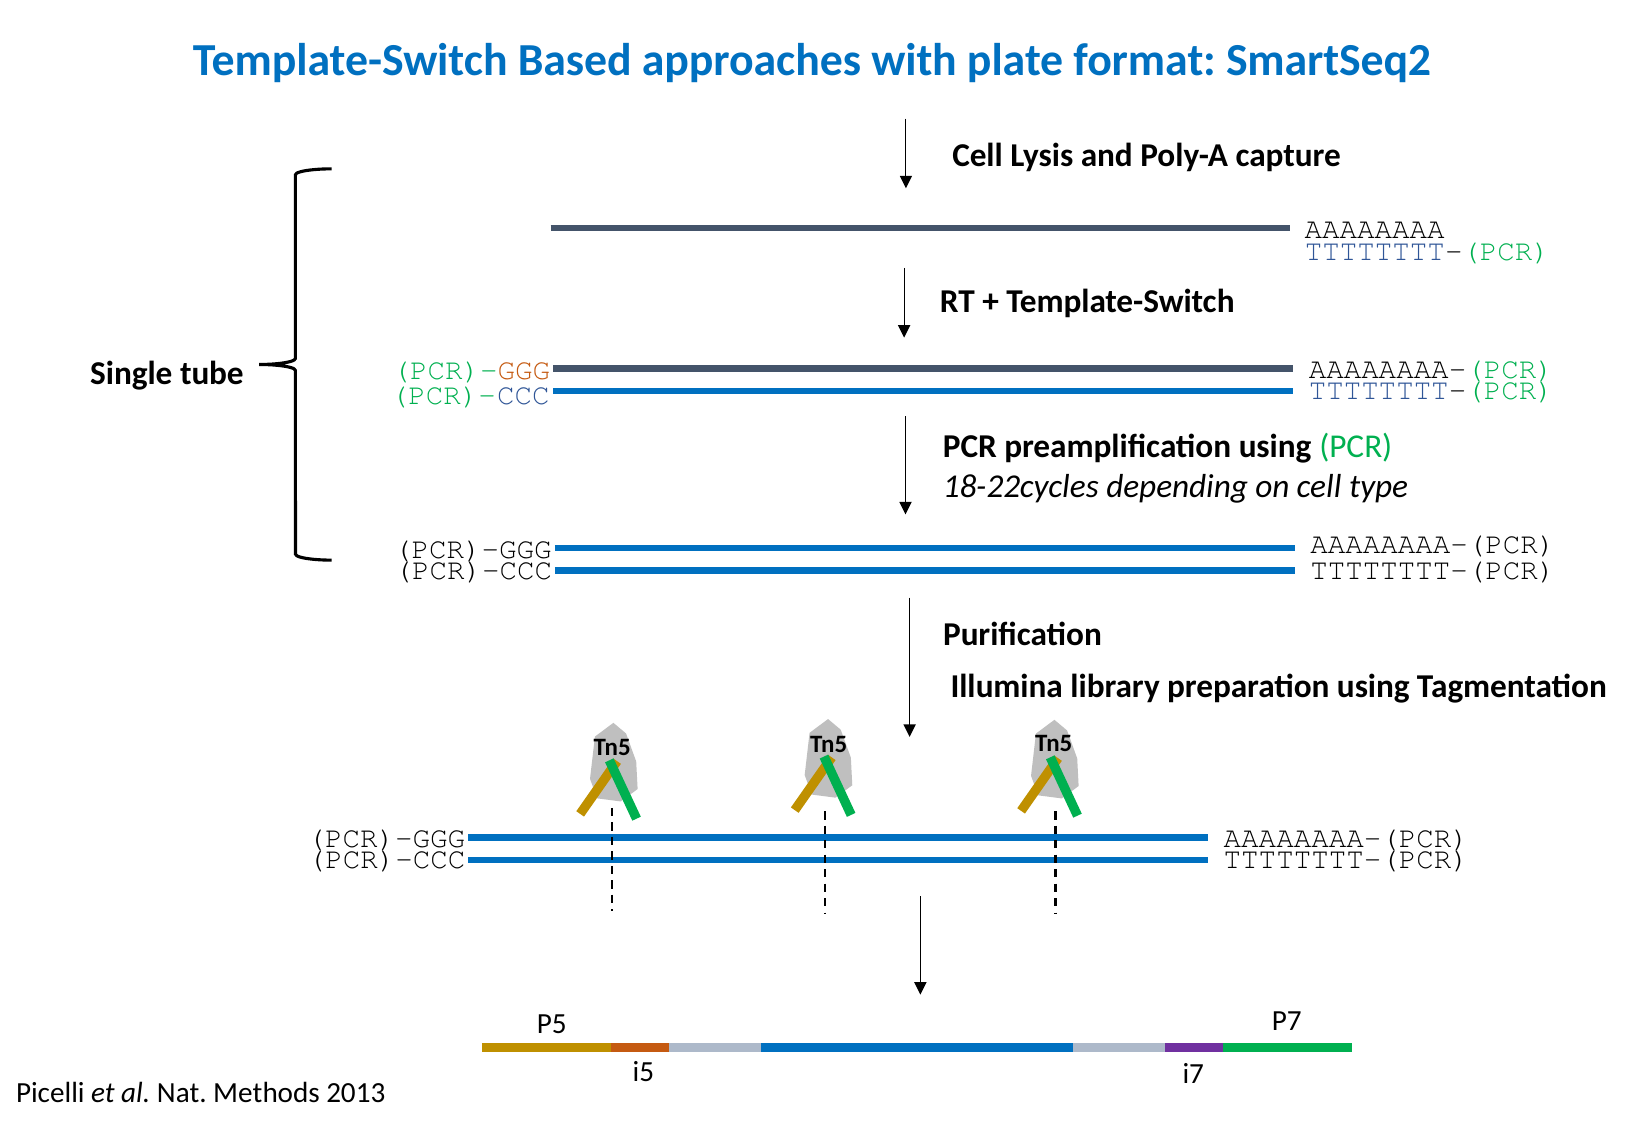

Template-Switch Based approaches with plate format: SmartSeq2
Cell Lysis and Poly-A capture

Single tube
AAAAAAAA
TTTTTTTT-(PCR)
RT + Template-Switch
AAAAAAAA-(PCR)

TTTTTTTT-(PCR)
(PCR)-GGG
(PCR)-
CCC
PCR preamplification using (PCR)
18-22cycles depending on cell type
(PCR)-GGG
TTTTTTTT-(PCR)
(PCR)-CCC
AAAAAAAA-(PCR)

Purification

Illumina library preparation using Tagmentation

Tn5

Tn5

Tn5
AAAAAAAA-(PCR)

(PCR)-GGG
TTTTTTTT-(PCR)
(PCR)-CCC
P7
P5
i5
i7
Picelli et al. Nat. Methods 2013